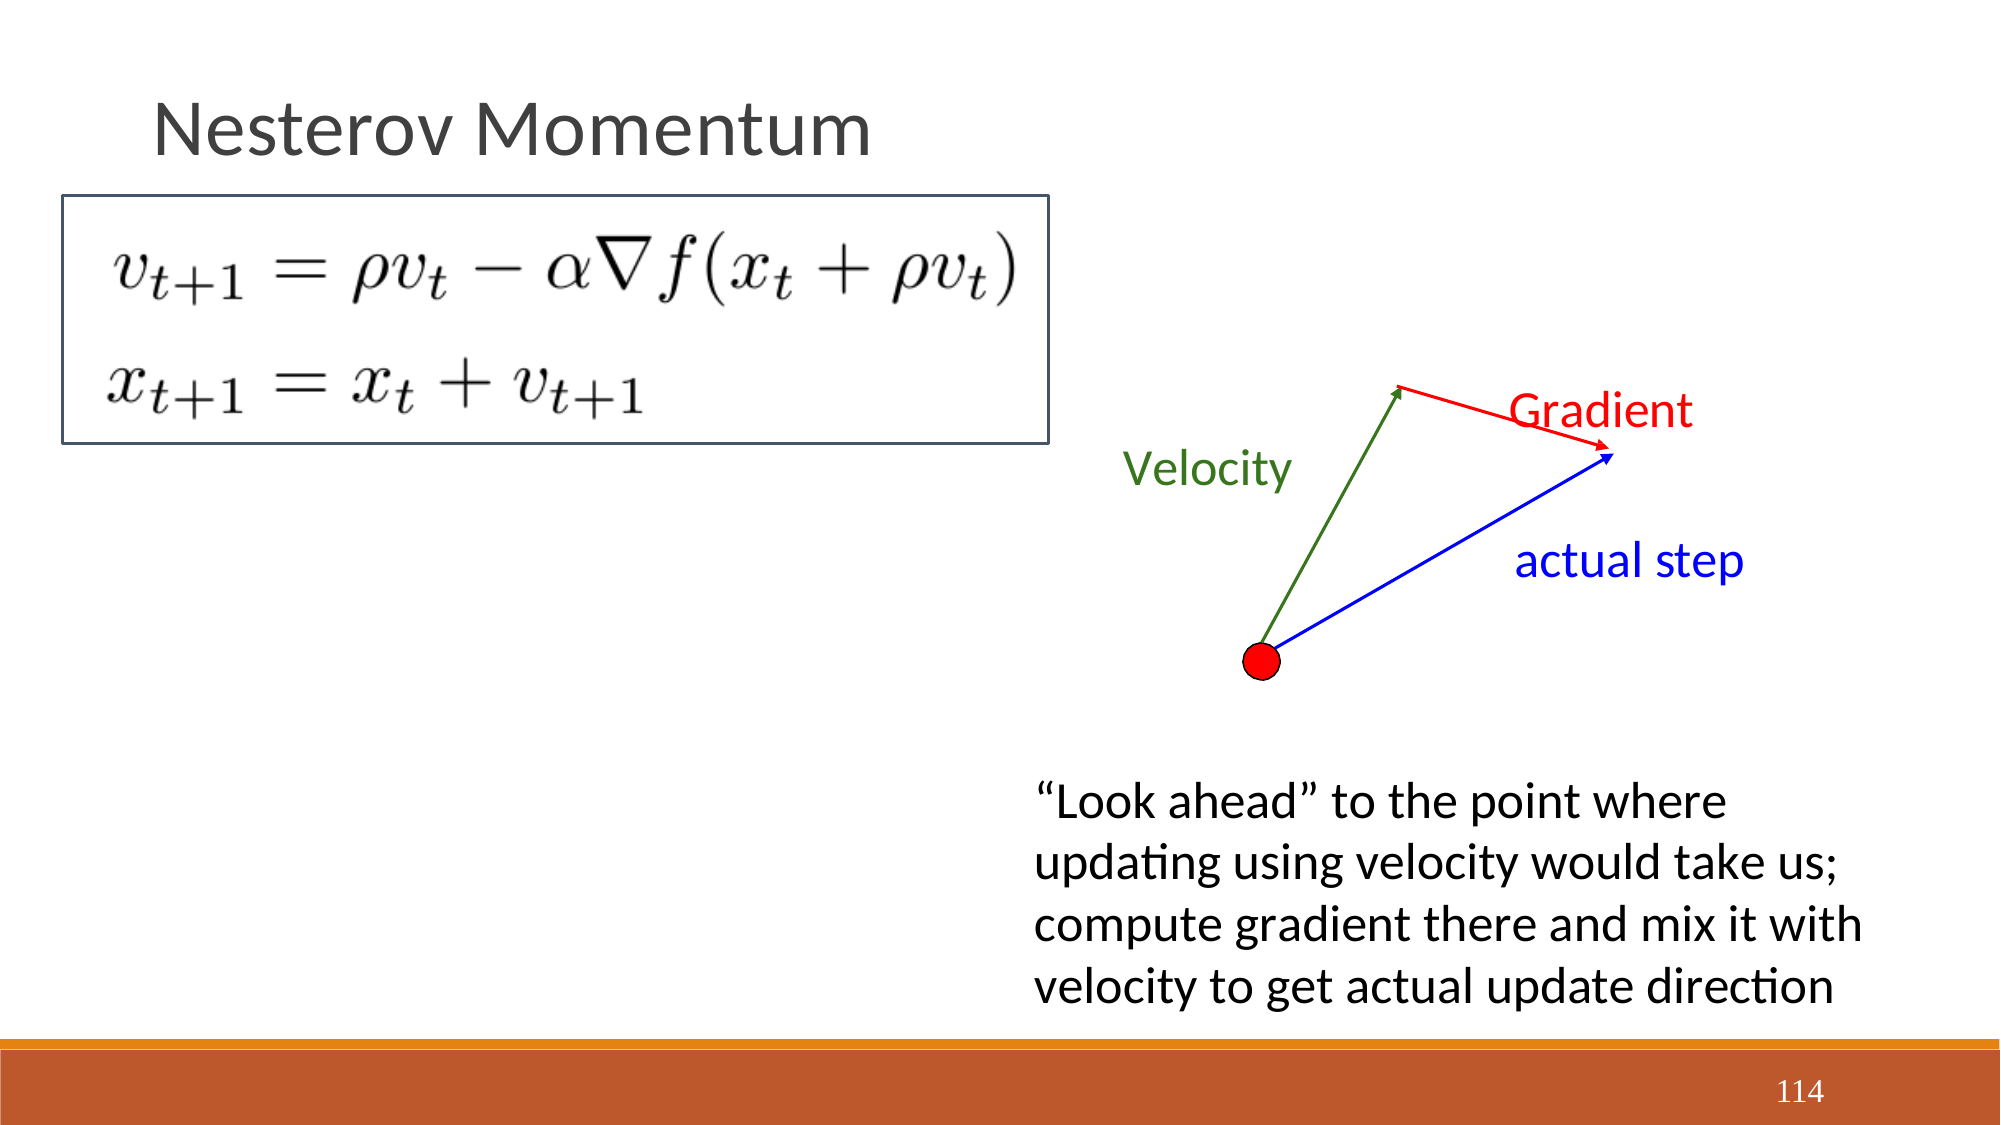

Nesterov Momentum

Gradient
Velocity
actual step

“Look ahead” to the point where updating using velocity would take us; compute gradient there and mix it with velocity to get actual update direction
114